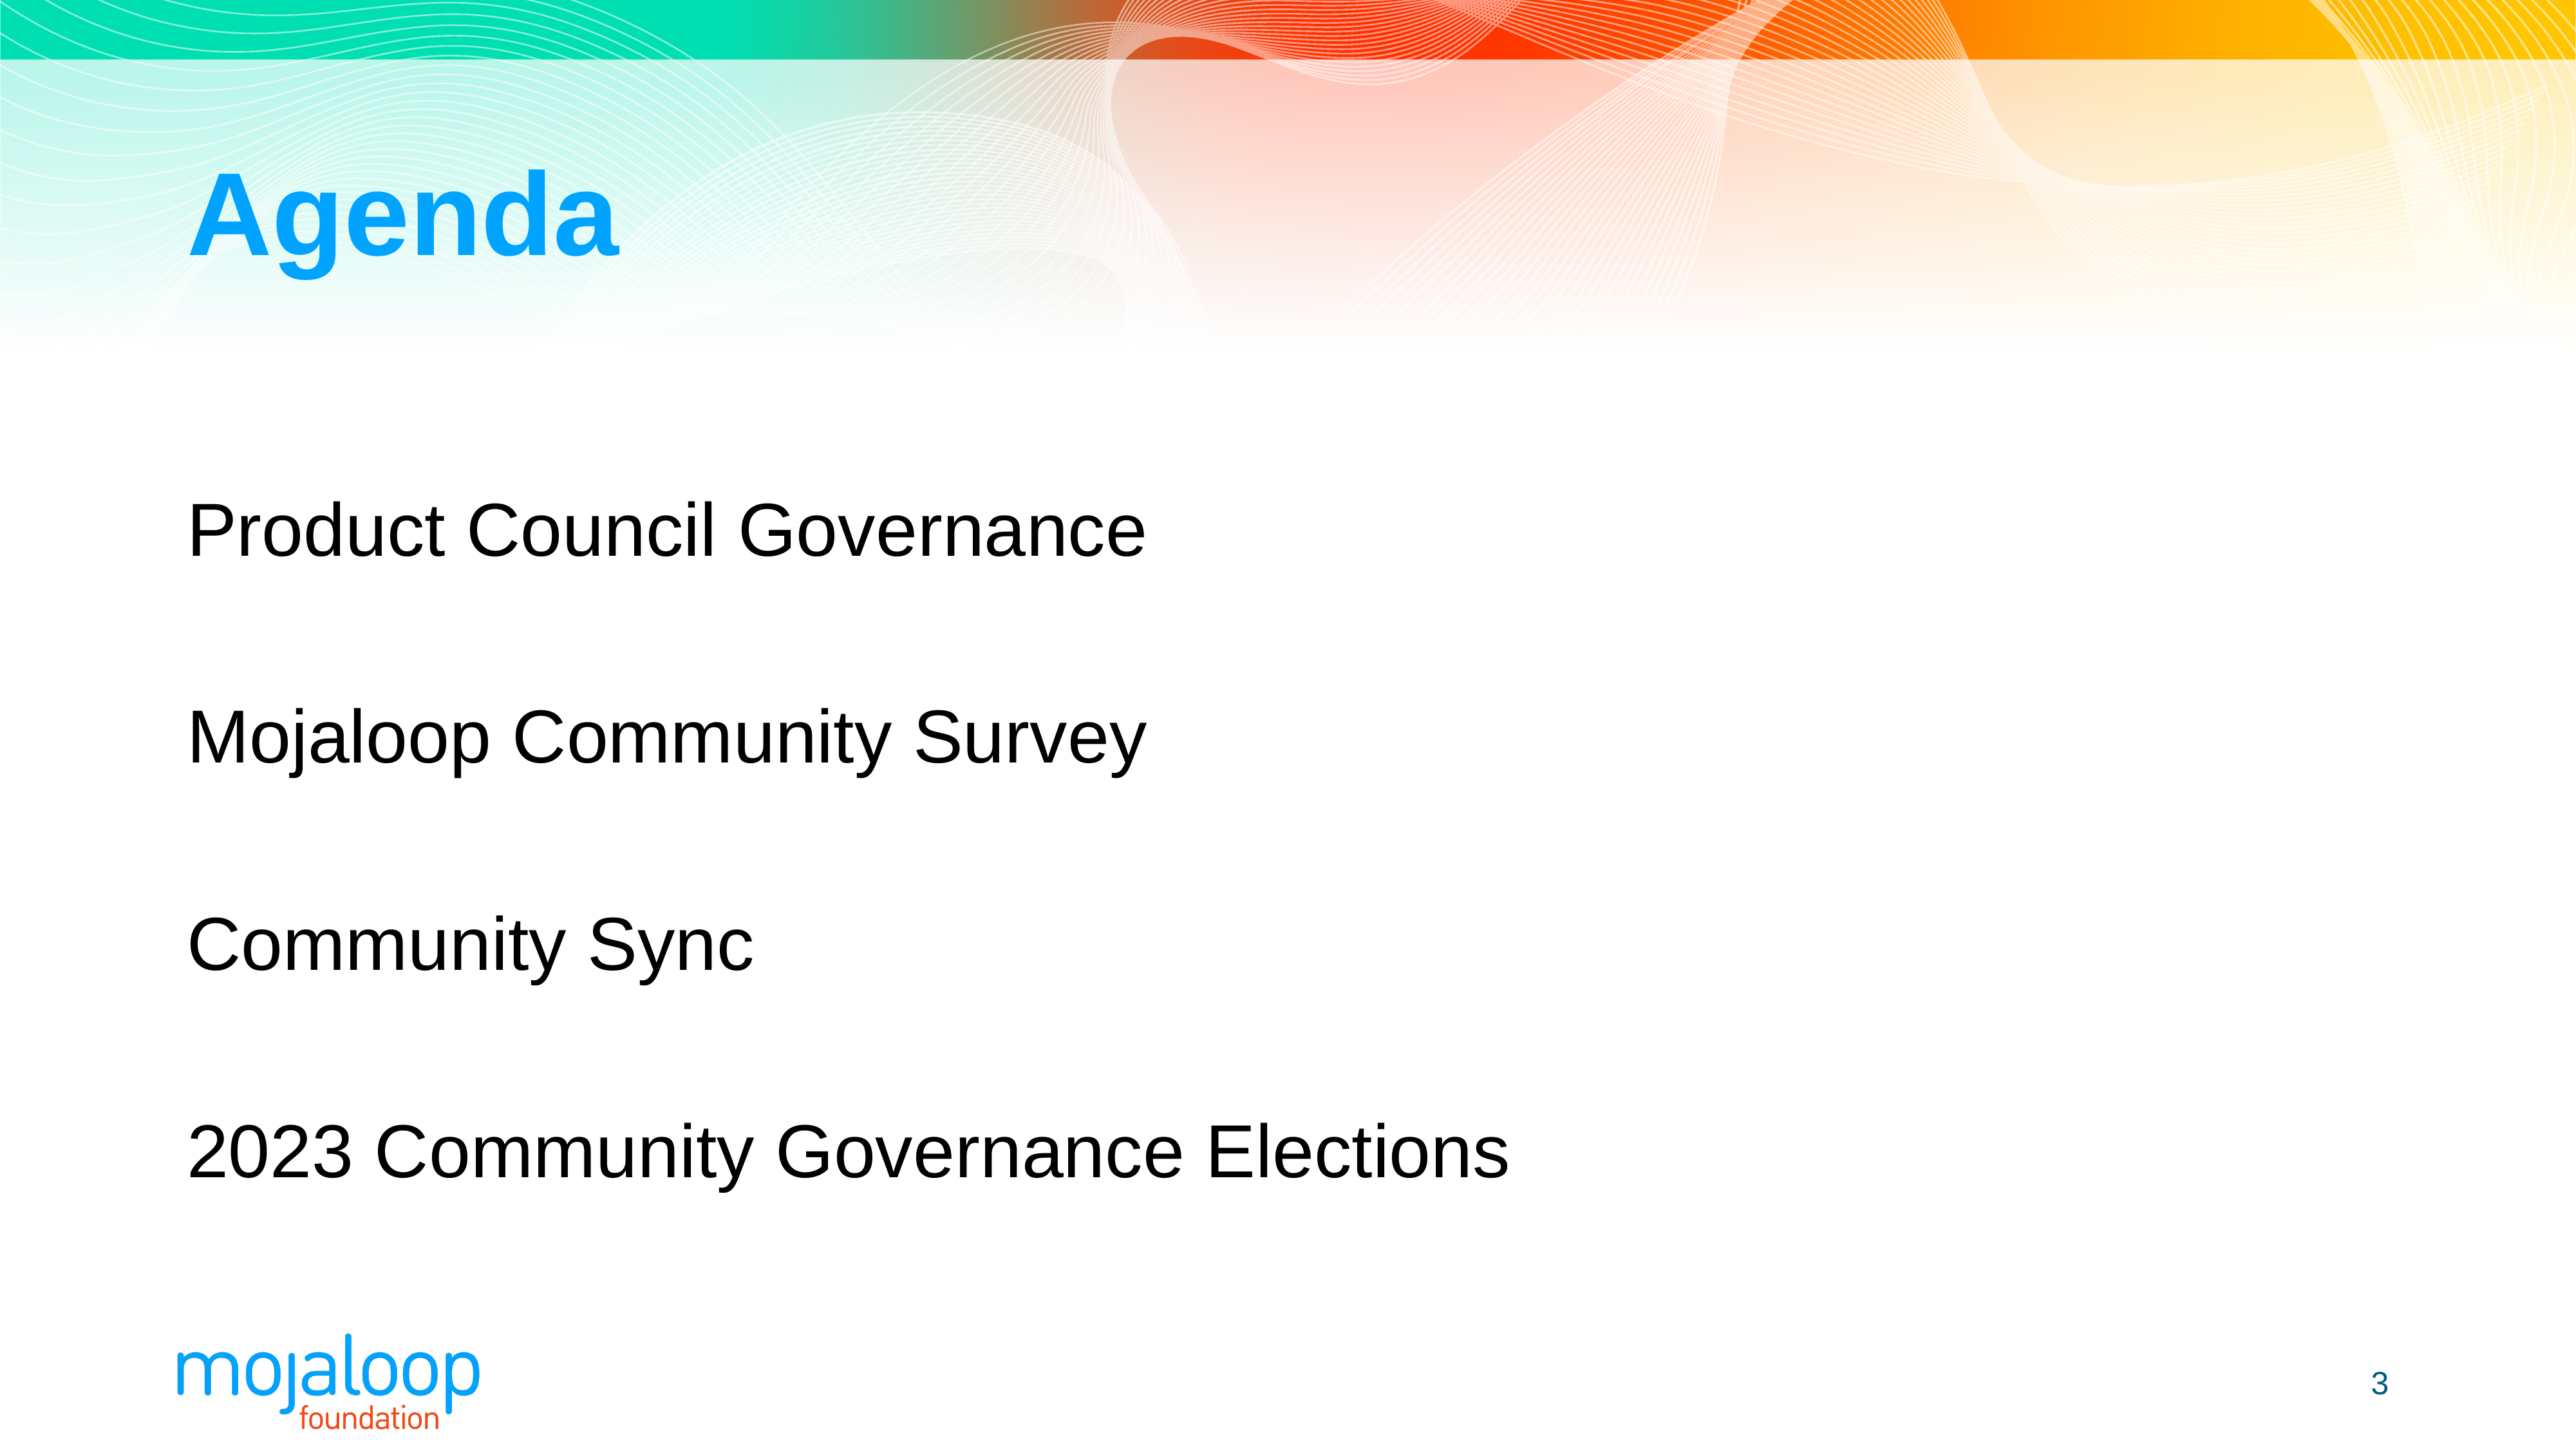

# Agenda
Product Council Governance
Mojaloop Community Survey
Community Sync
2023 Community Governance Elections
3